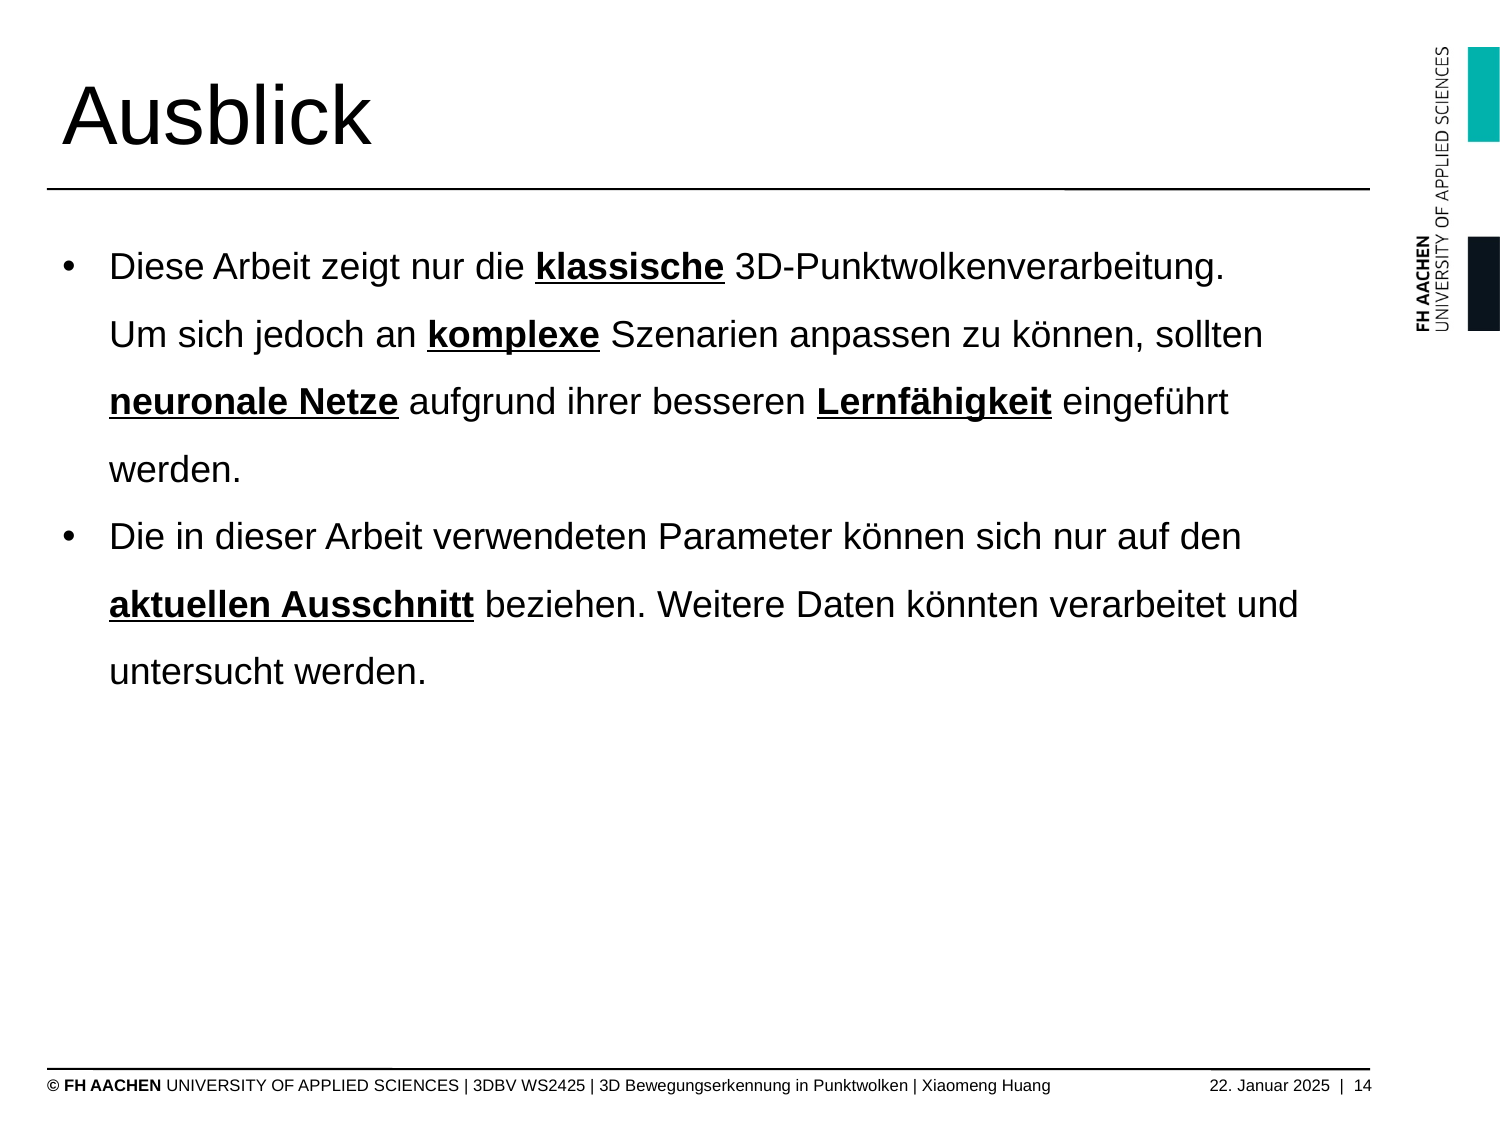

# Ausblick
Diese Arbeit zeigt nur die klassische 3D-Punktwolkenverarbeitung.
Um sich jedoch an komplexe Szenarien anpassen zu können, sollten neuronale Netze aufgrund ihrer besseren Lernfähigkeit eingeführt werden.
Die in dieser Arbeit verwendeten Parameter können sich nur auf den aktuellen Ausschnitt beziehen. Weitere Daten könnten verarbeitet und untersucht werden.